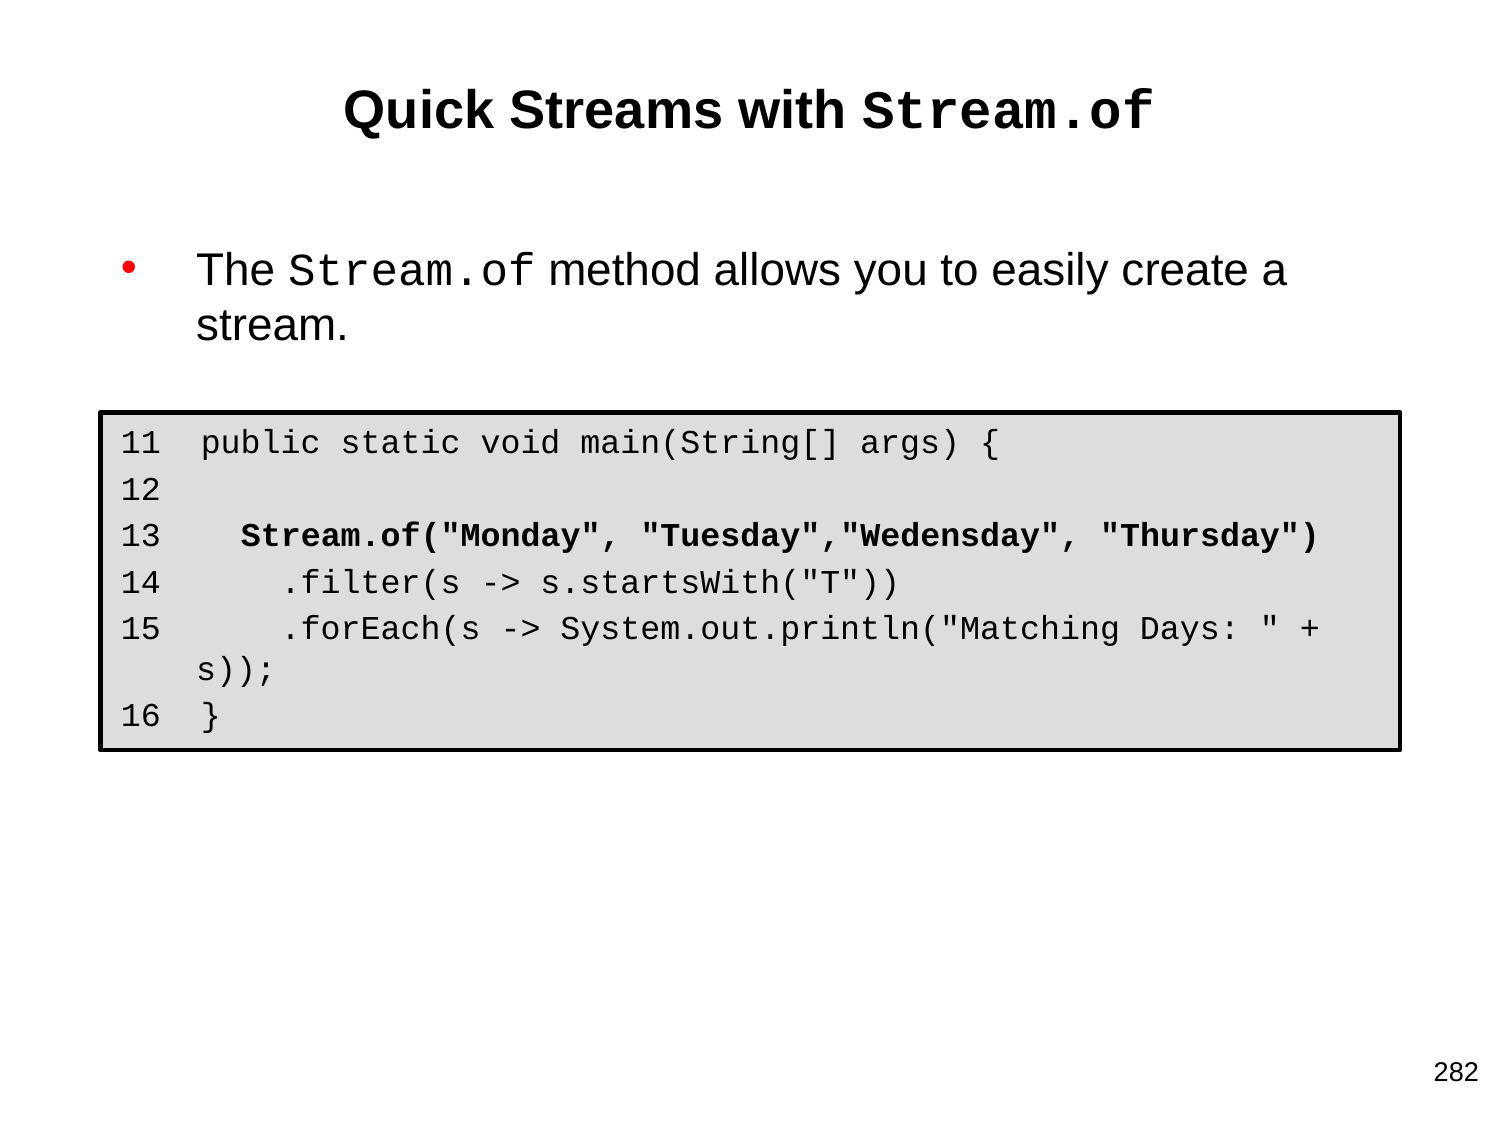

# Quick Streams with Stream.of
The Stream.of method allows you to easily create a stream.

11  public static void main(String[] args) {
12
13    Stream.of("Monday", "Tuesday","Wedensday", "Thursday")
14      .filter(s -> s.startsWith("T"))
15      .forEach(s -> System.out.println("Matching Days: " + s));
16  }

282